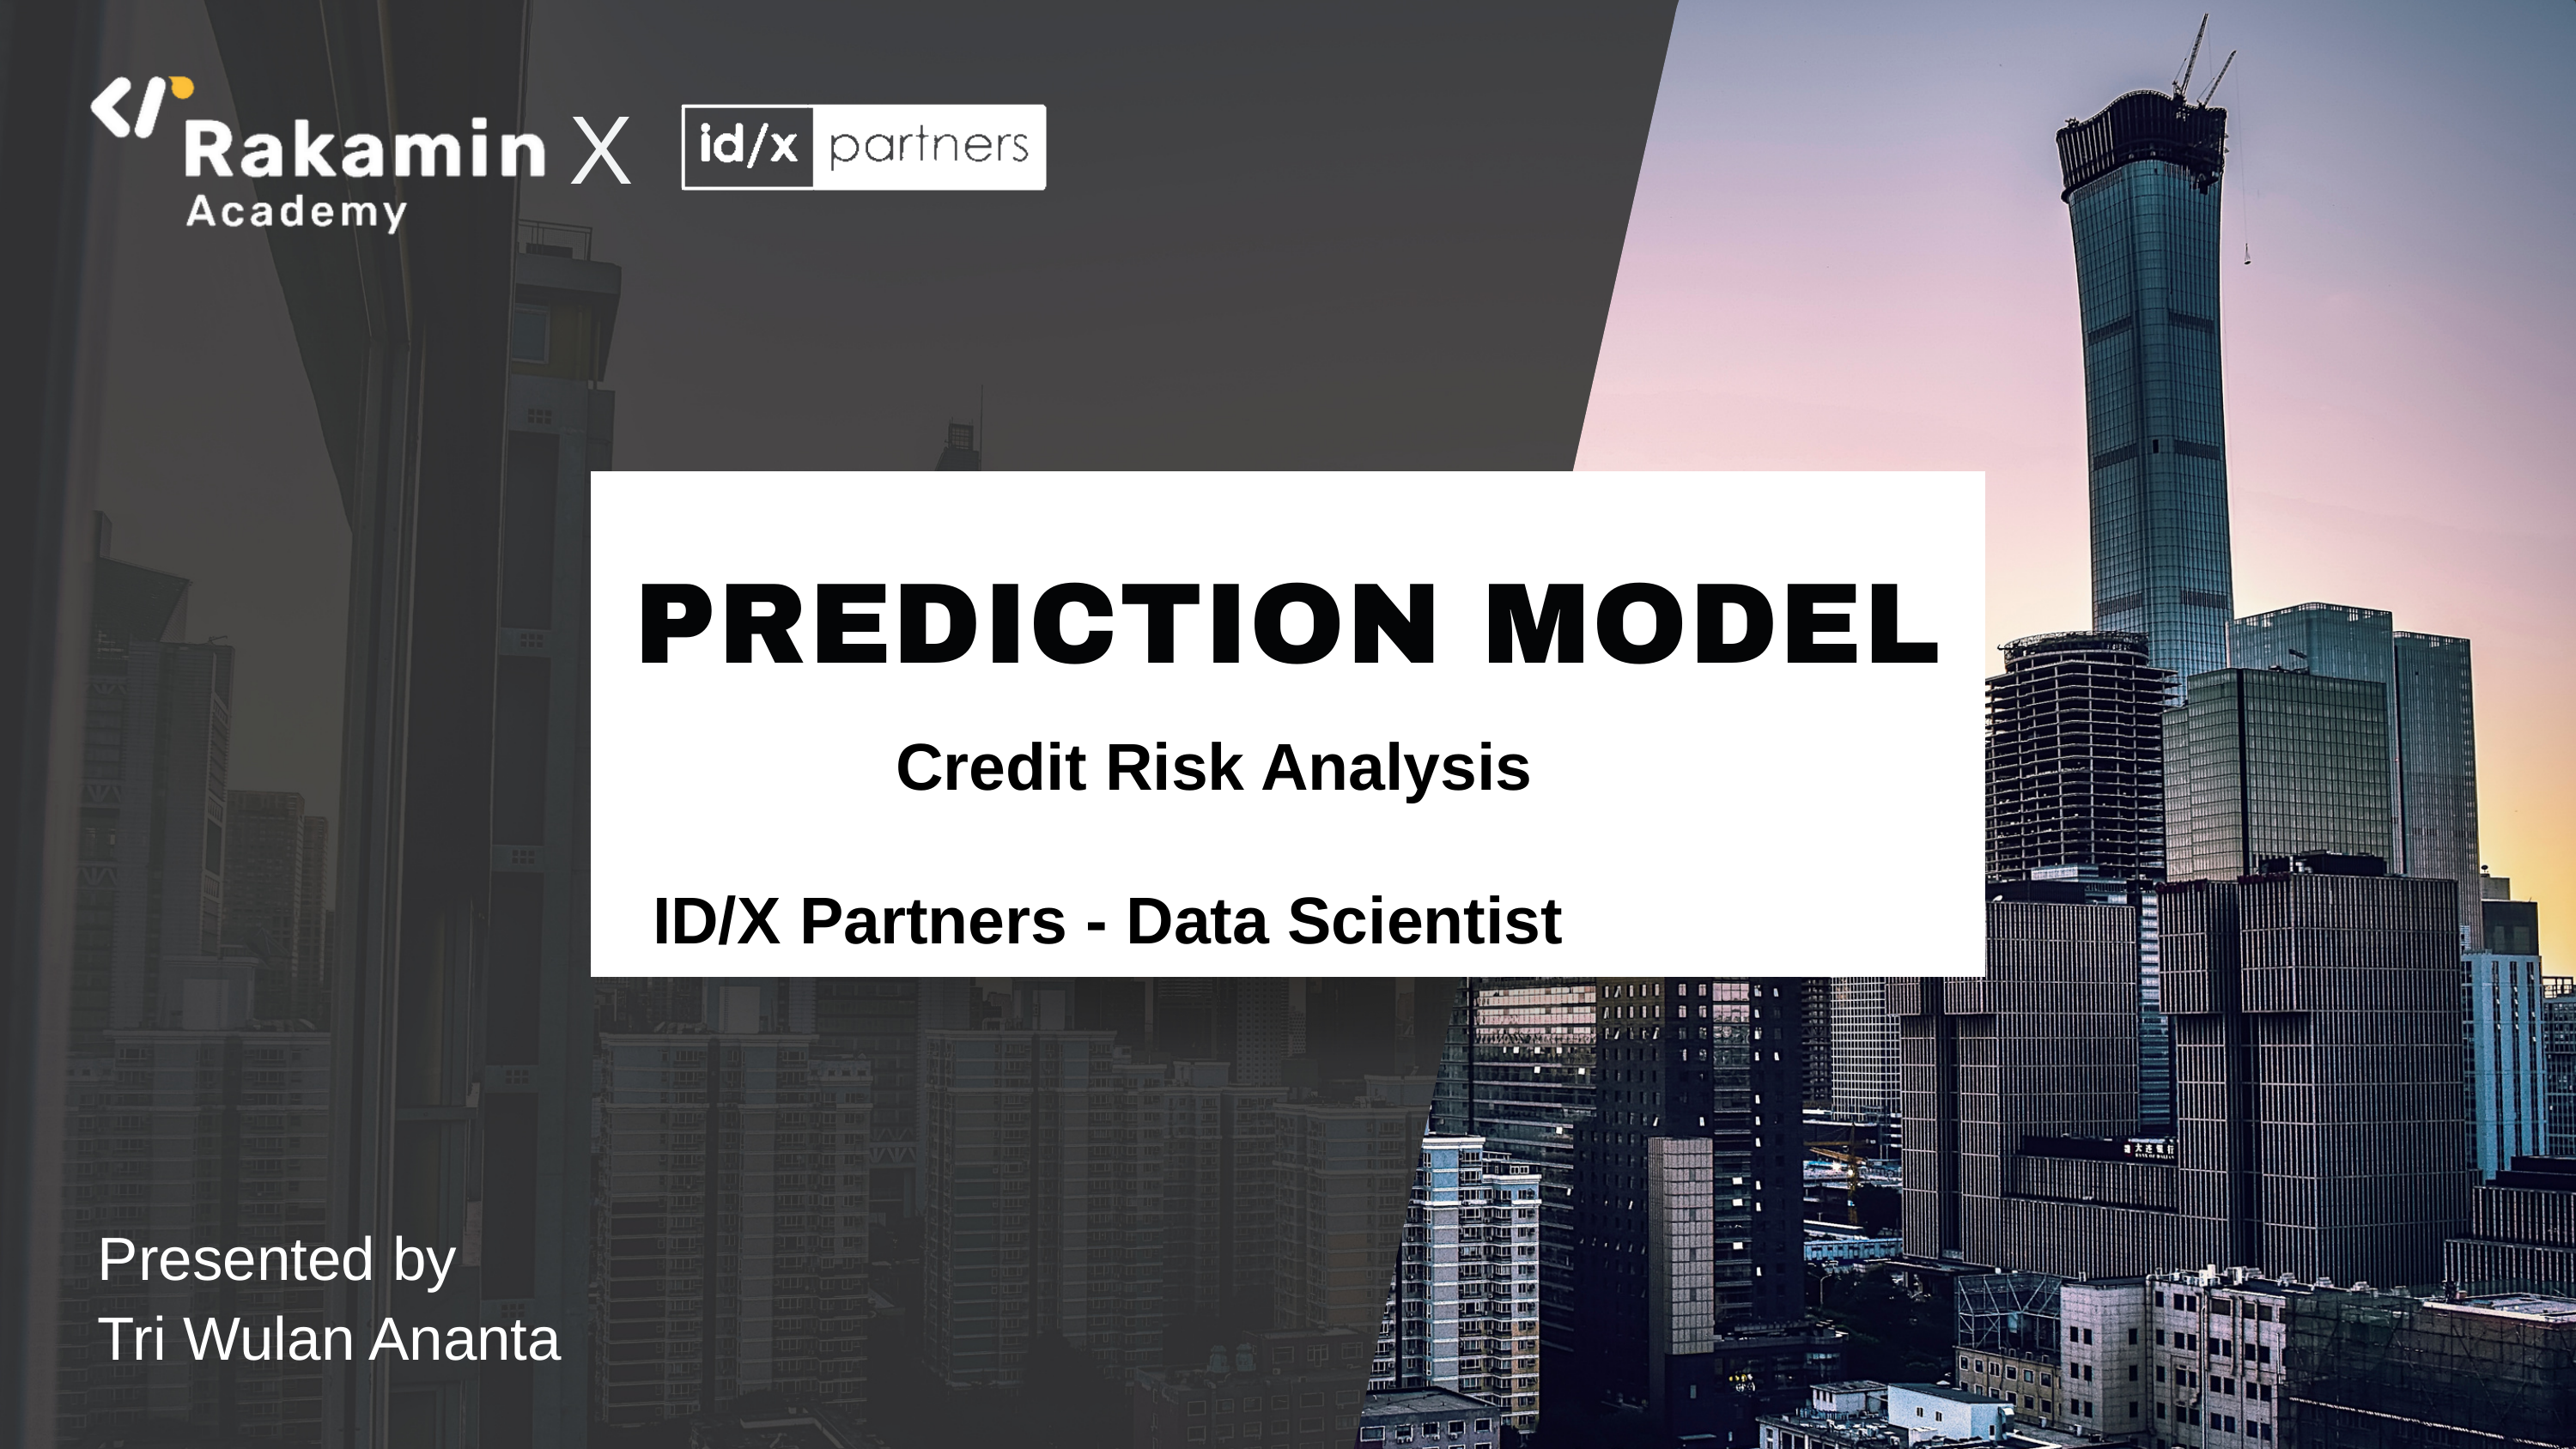

X

PREDICTION MODEL
Credit Risk Analysis
ID/X Partners - Data Scientist

Presented by
Tri Wulan Ananta